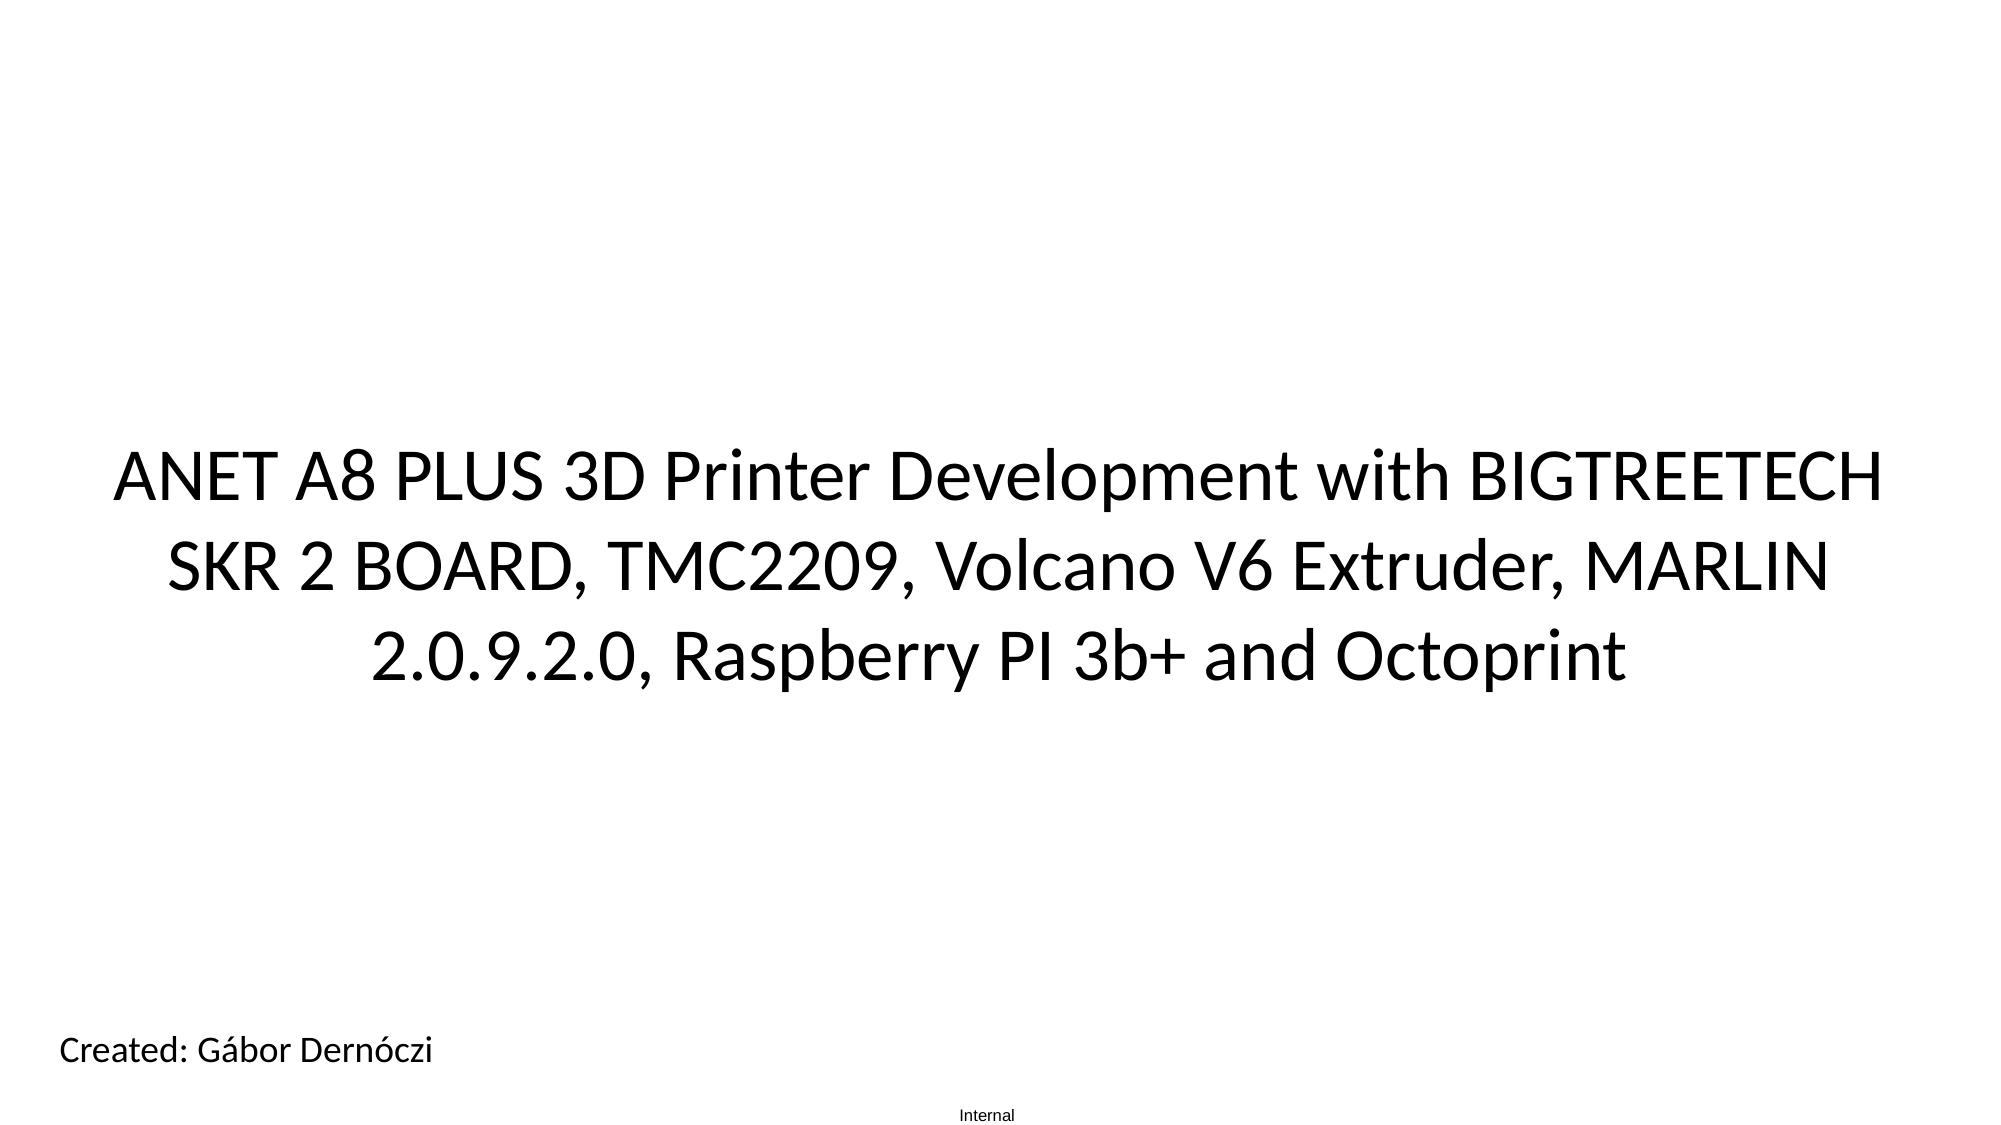

ANET A8 PLUS 3D Printer Development with BIGTREETECH SKR 2 BOARD, TMC2209, Volcano V6 Extruder, MARLIN 2.0.9.2.0, Raspberry PI 3b+ and Octoprint
Created: Gábor Dernóczi